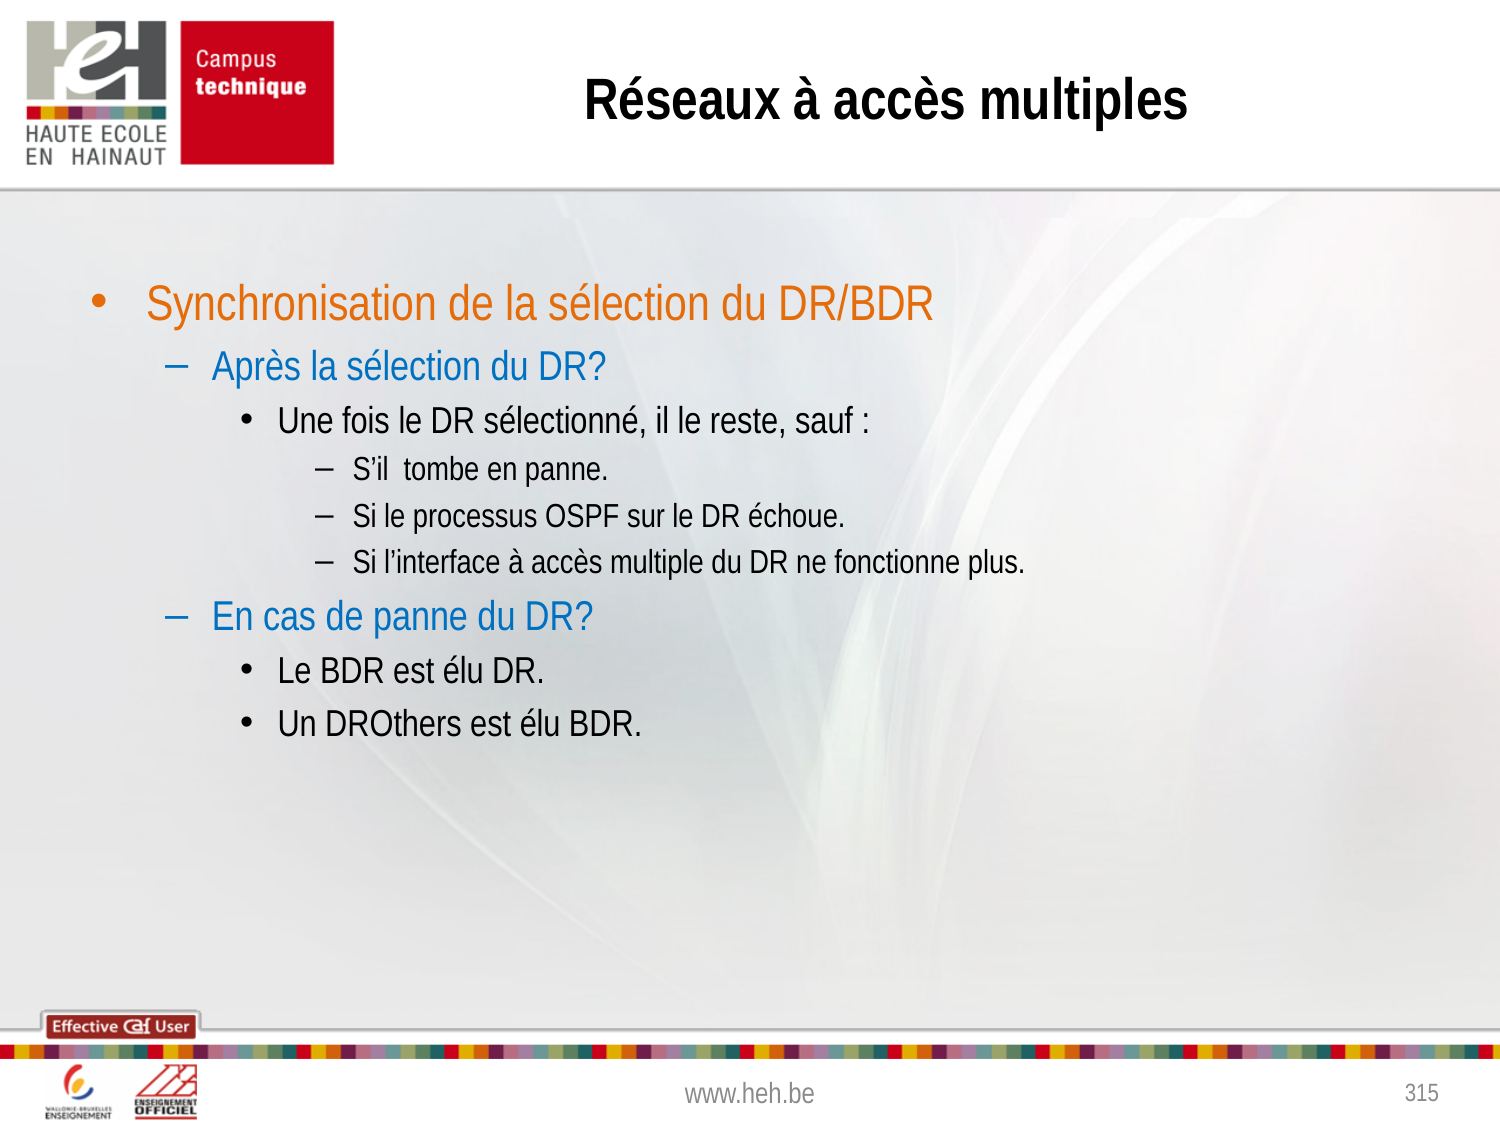

# Réseaux à accès multiples
Synchronisation de la sélection du DR/BDR
Après la sélection du DR?
Une fois le DR sélectionné, il le reste, sauf :
S’il  tombe en panne.
Si le processus OSPF sur le DR échoue.
Si l’interface à accès multiple du DR ne fonctionne plus.
En cas de panne du DR?
Le BDR est élu DR.
Un DROthers est élu BDR.

www.heh.be
315